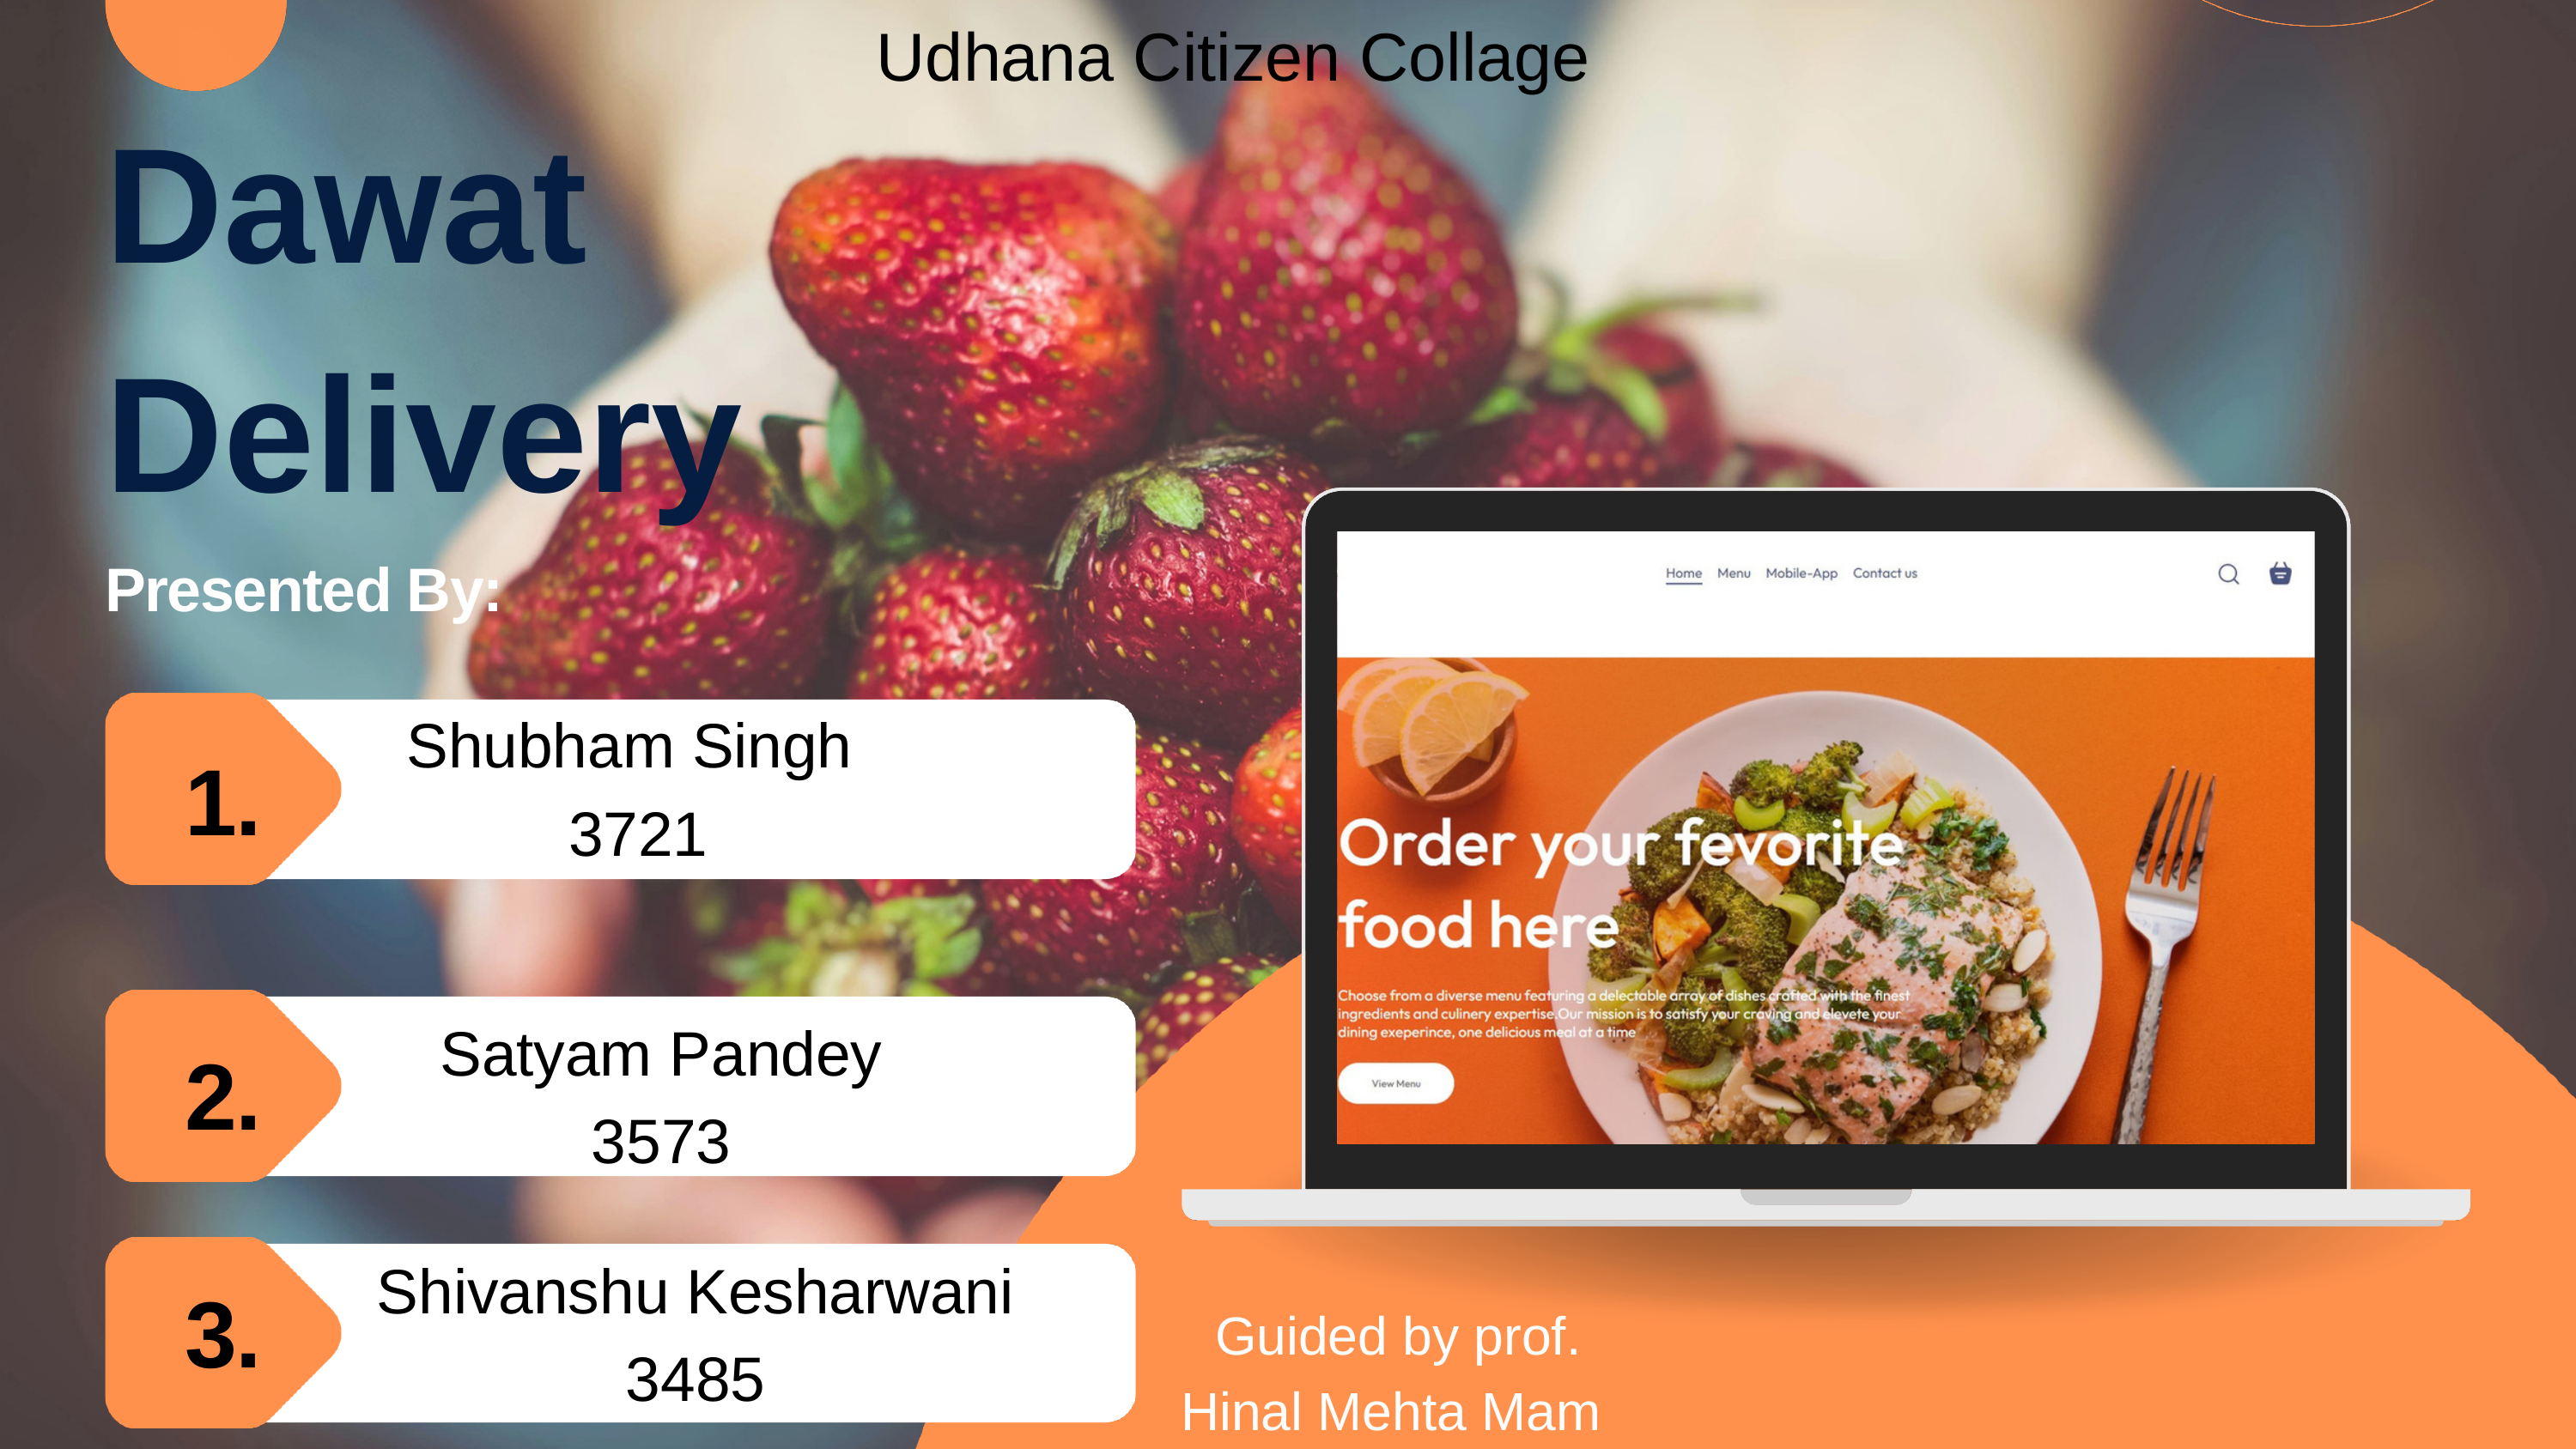

Udhana Citizen Collage
Dawat
Delivery

Presented By:

Shubham Singh
 3721

1.

Satyam Pandey
3573
2.

Shivanshu Kesharwani
3485
3.
Guided by prof. Hinal Mehta Mam